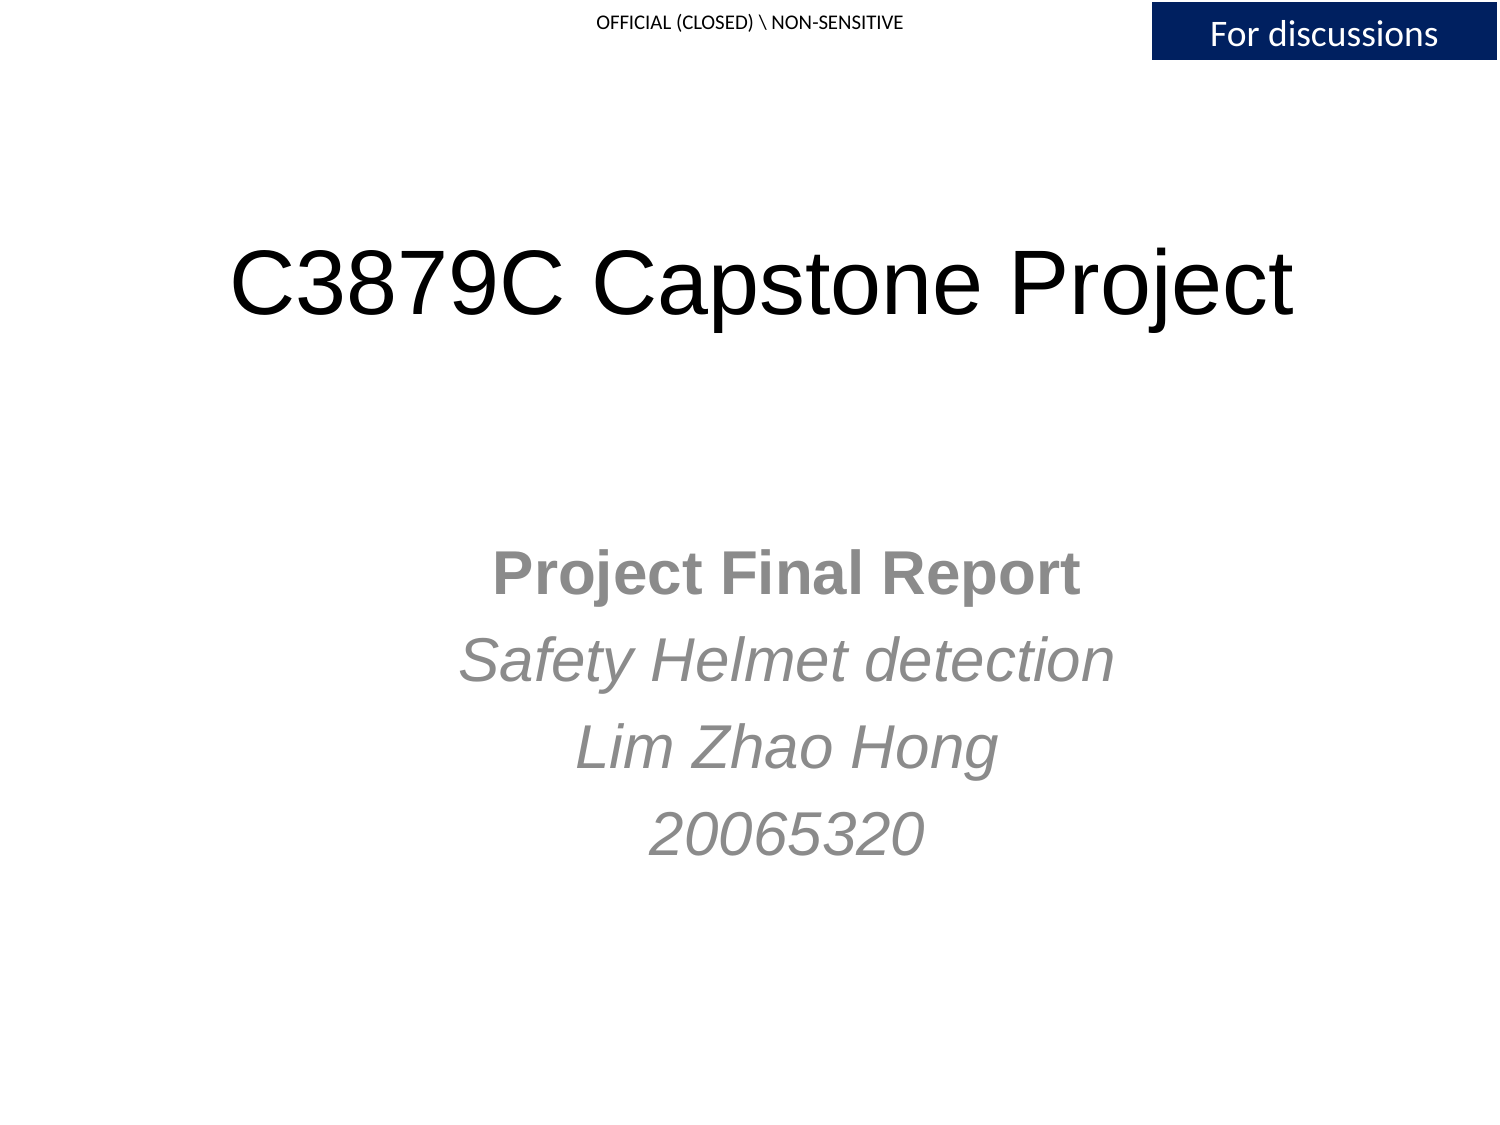

# C3879C Capstone Project
Project Final Report
Safety Helmet detection
Lim Zhao Hong
20065320